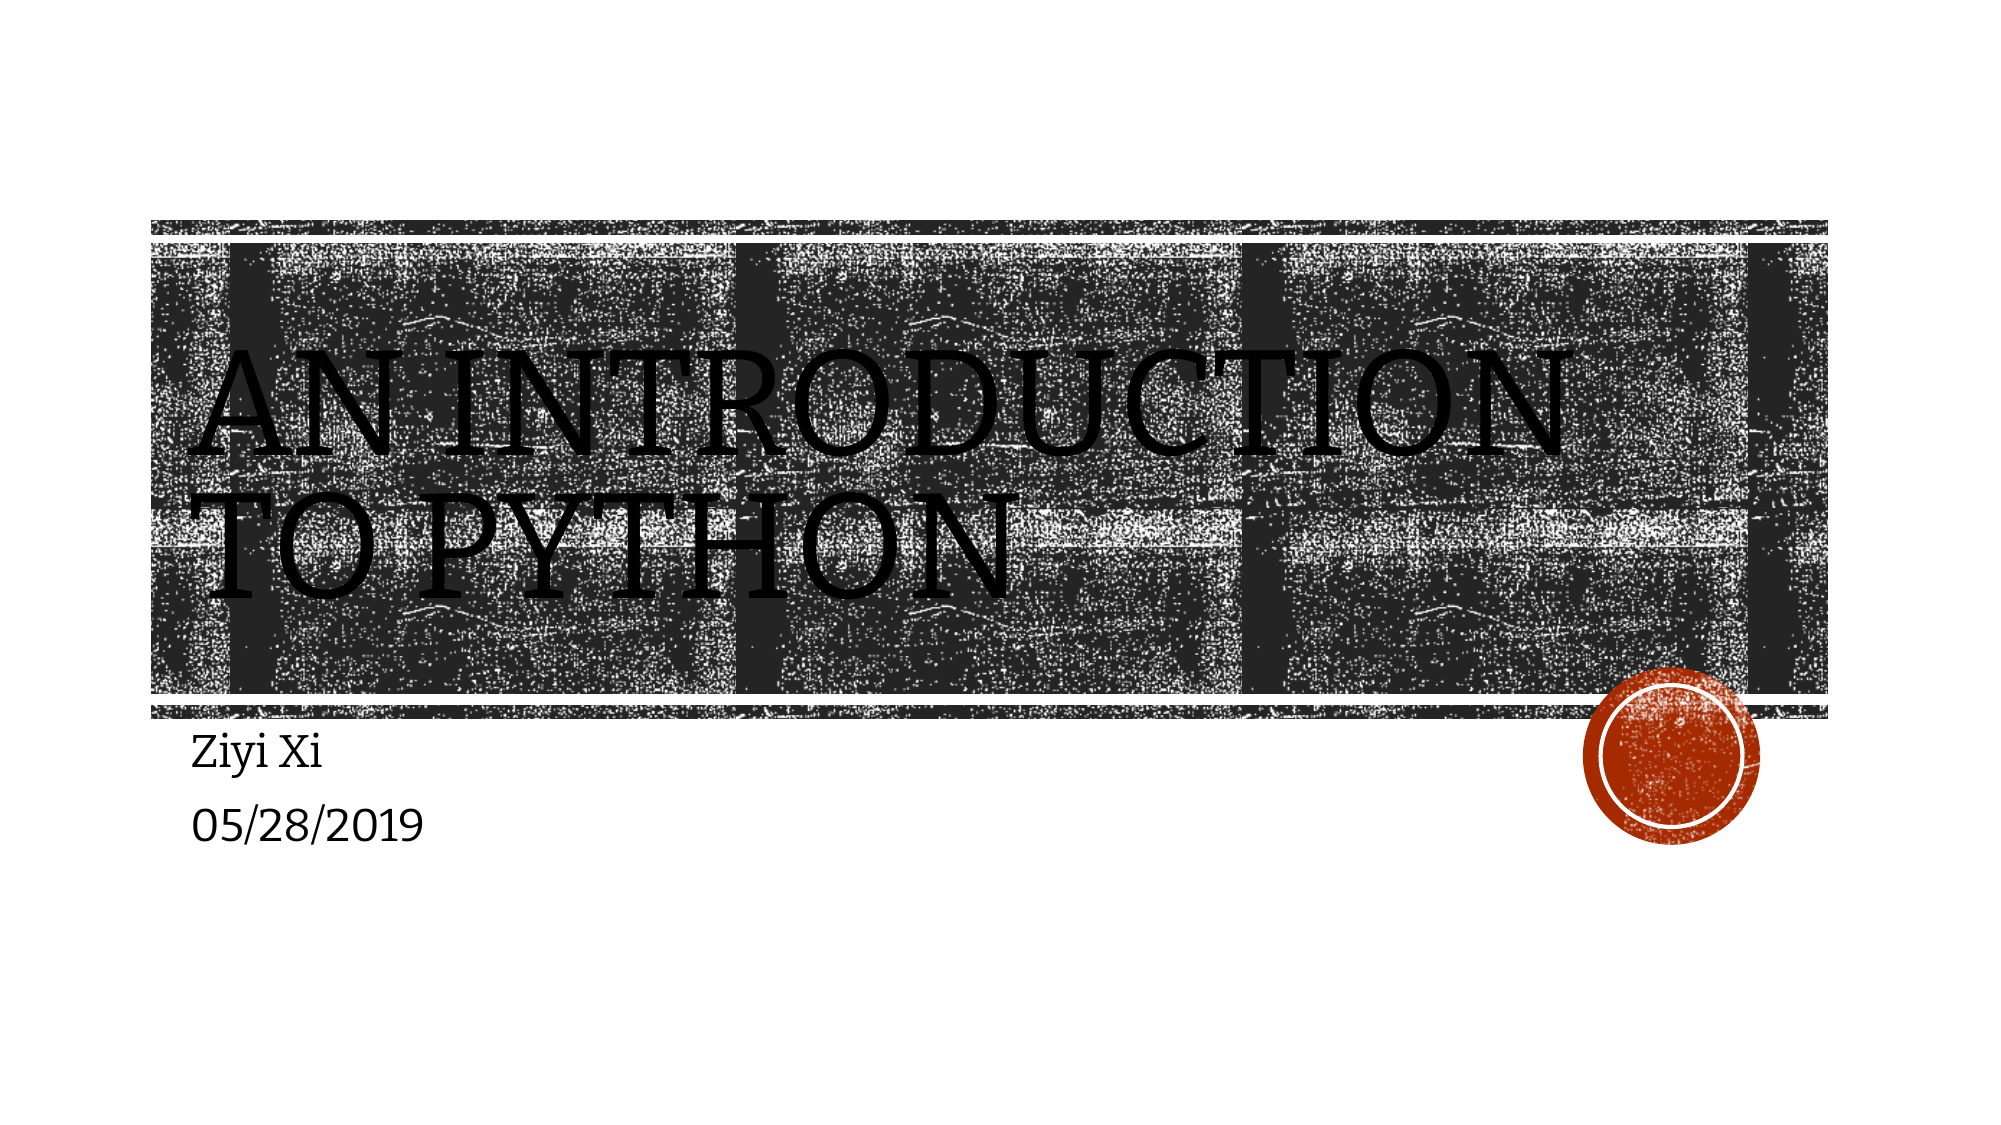

# An Introduction to Python
Ziyi Xi
05/28/2019